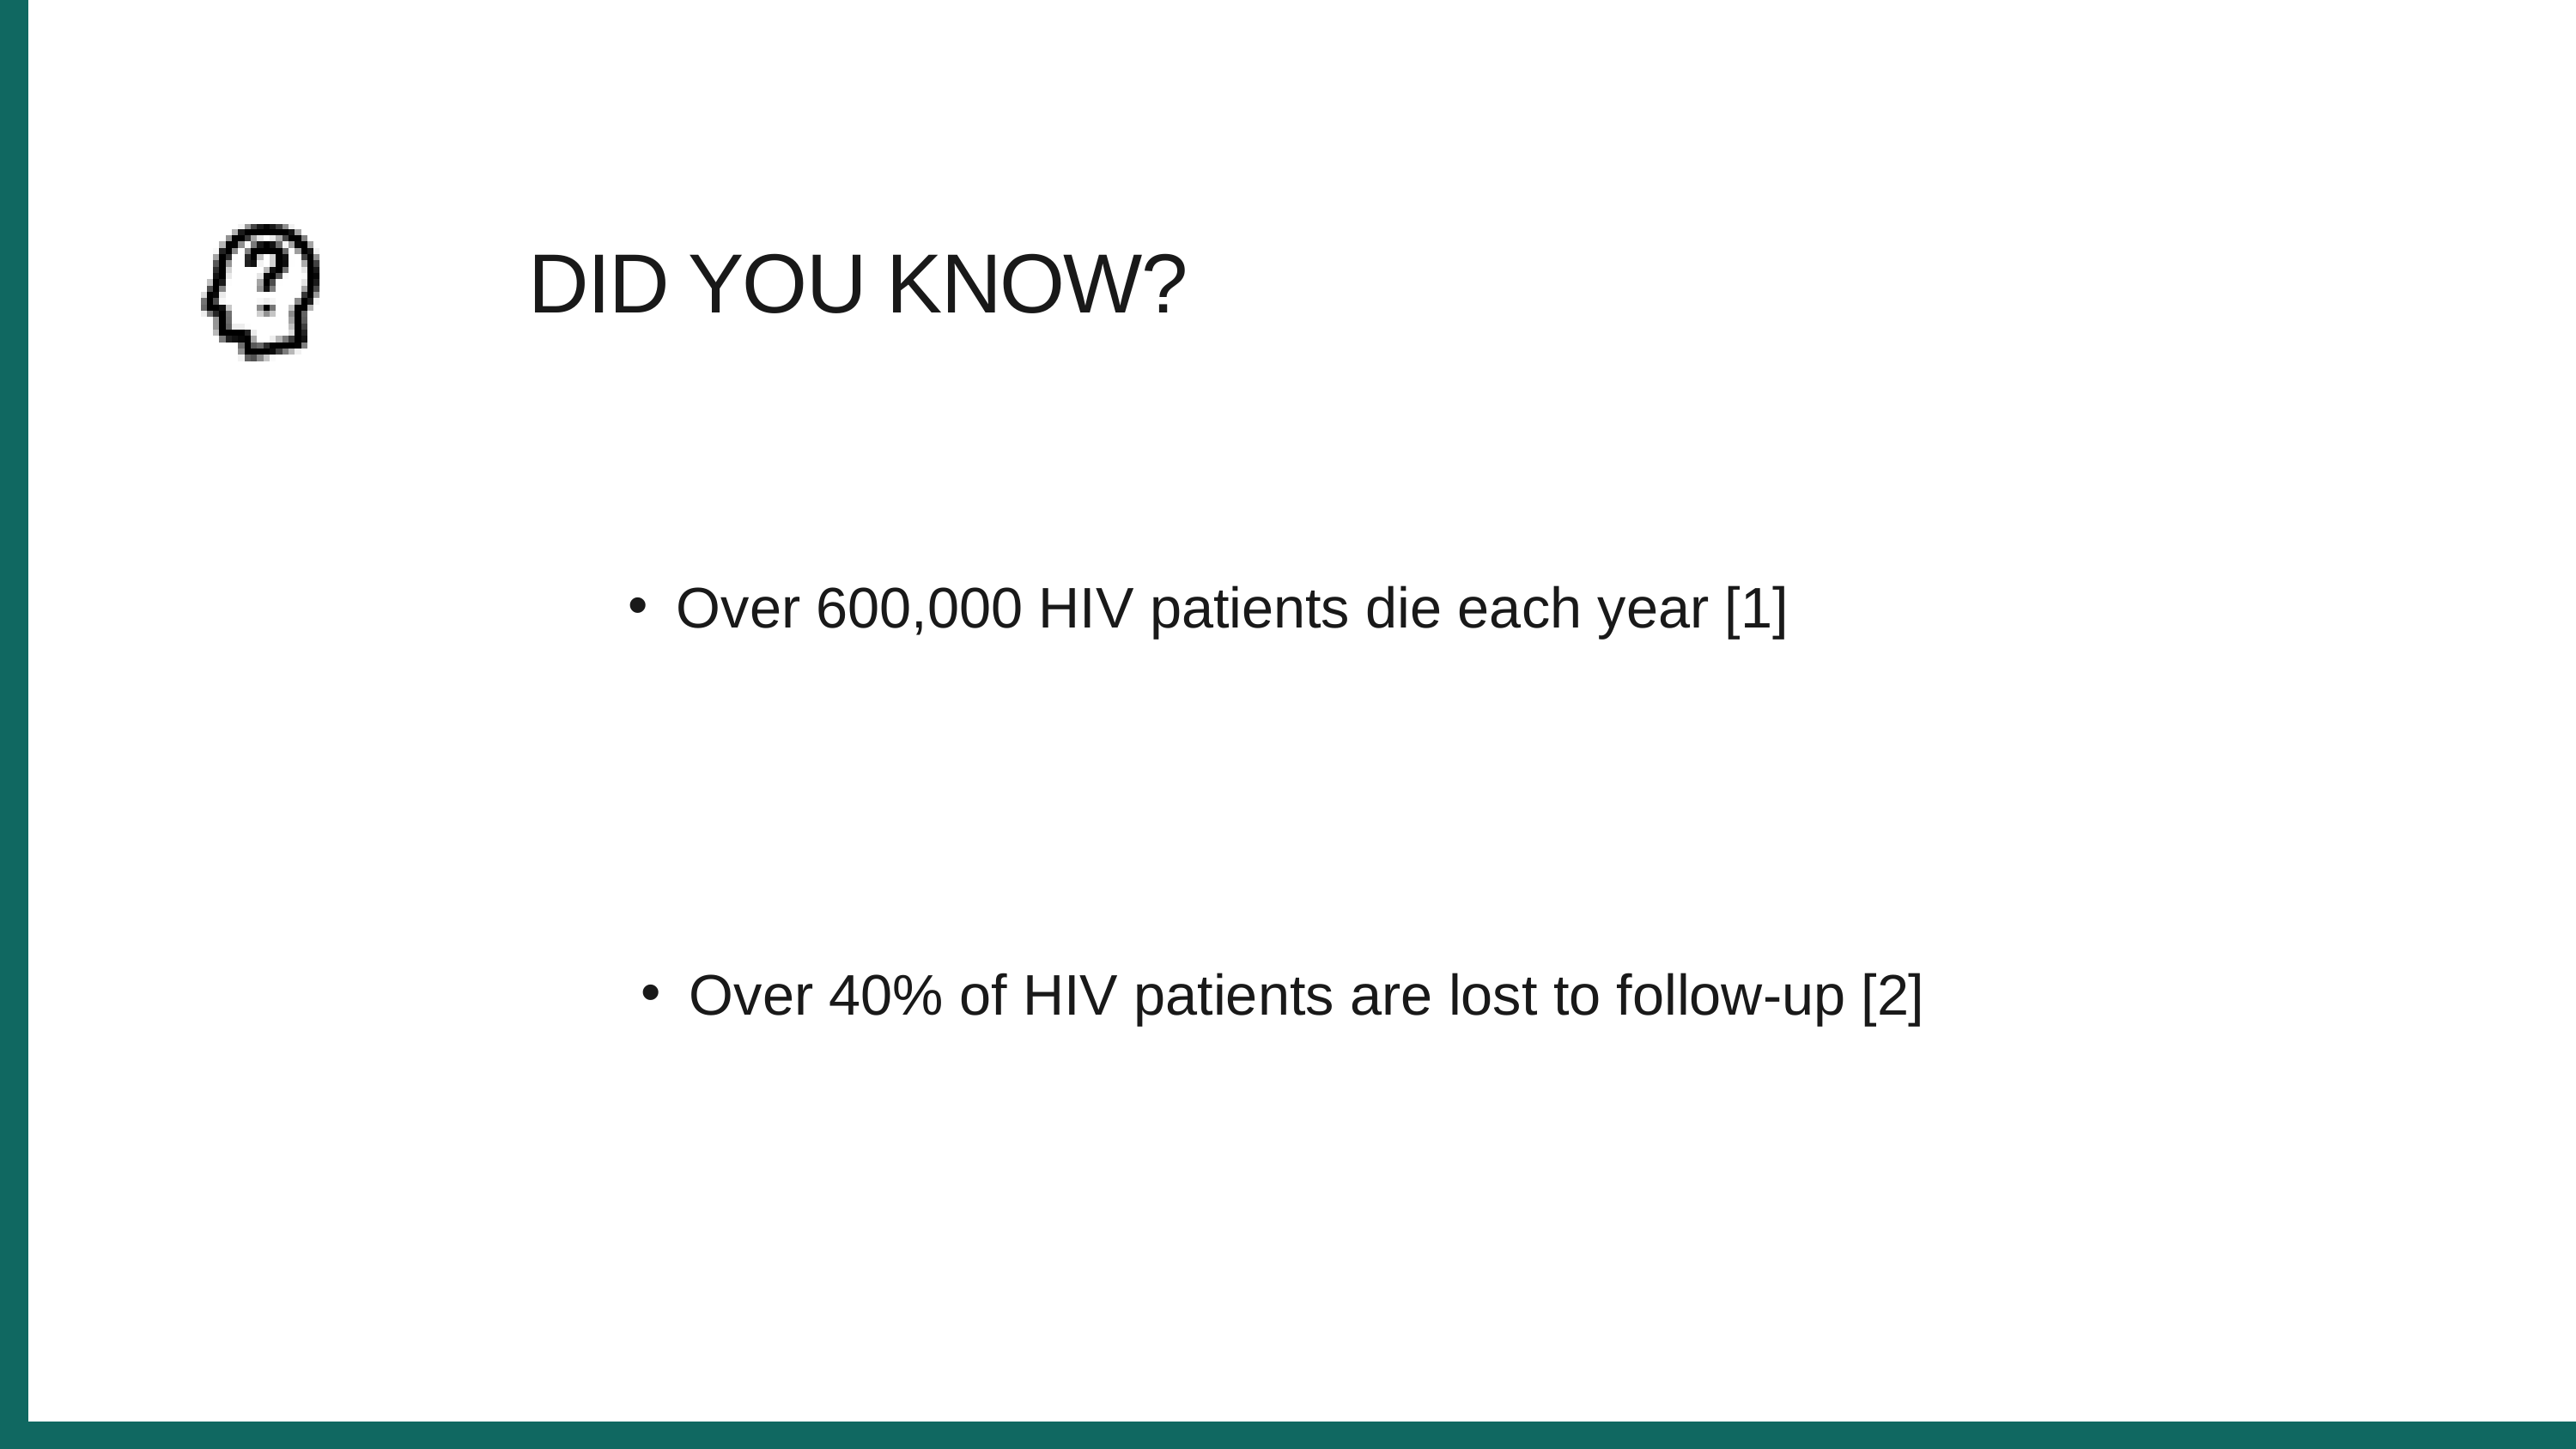

DID YOU KNOW?

Over 600,000 HIV patients die each year [1]
Over 40% of HIV patients are lost to follow-up [2]